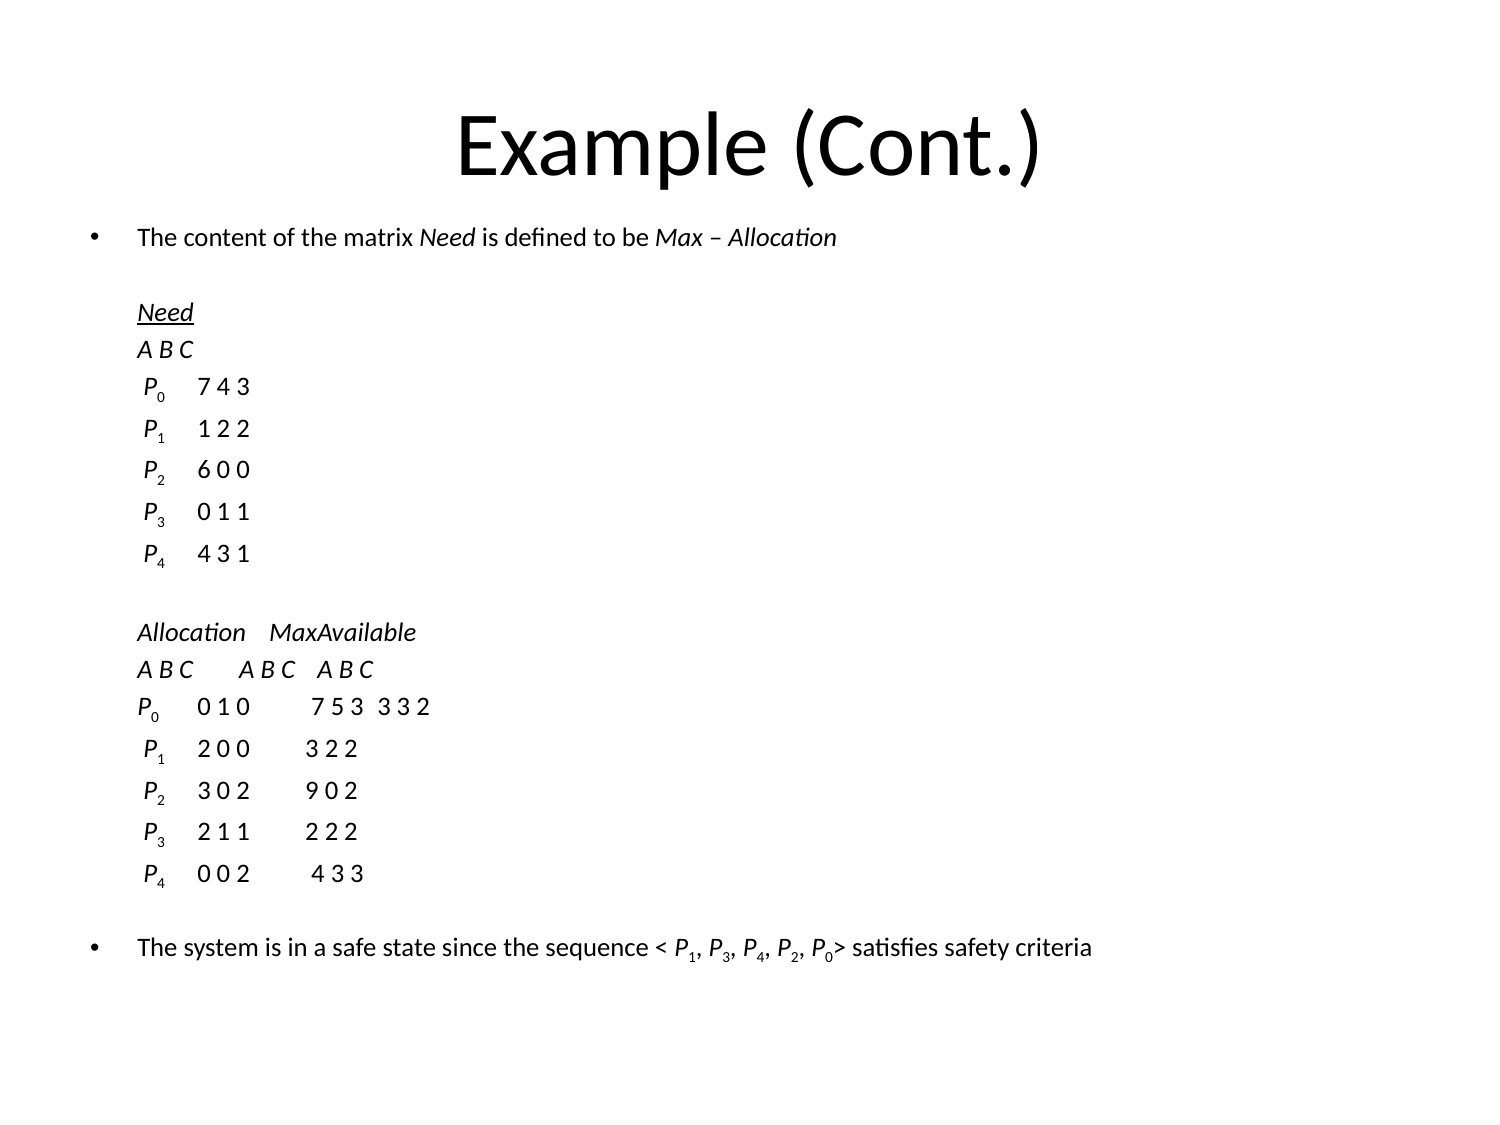

# Example (Cont.)
The content of the matrix Need is defined to be Max – Allocation

			Need
			A B C
		 P0	7 4 3
		 P1	1 2 2
		 P2	6 0 0
		 P3	0 1 1
		 P4	4 3 1

			Allocation	  Max	Available
			A B C	       A B C 	A B C
		P0	0 1 0	         7 5 3 	3 3 2
		 P1	2 0 0 	        3 2 2
		 P2	3 0 2 	        9 0 2
		 P3	2 1 1 	        2 2 2
		 P4	0 0 2	         4 3 3
The system is in a safe state since the sequence < P1, P3, P4, P2, P0> satisfies safety criteria